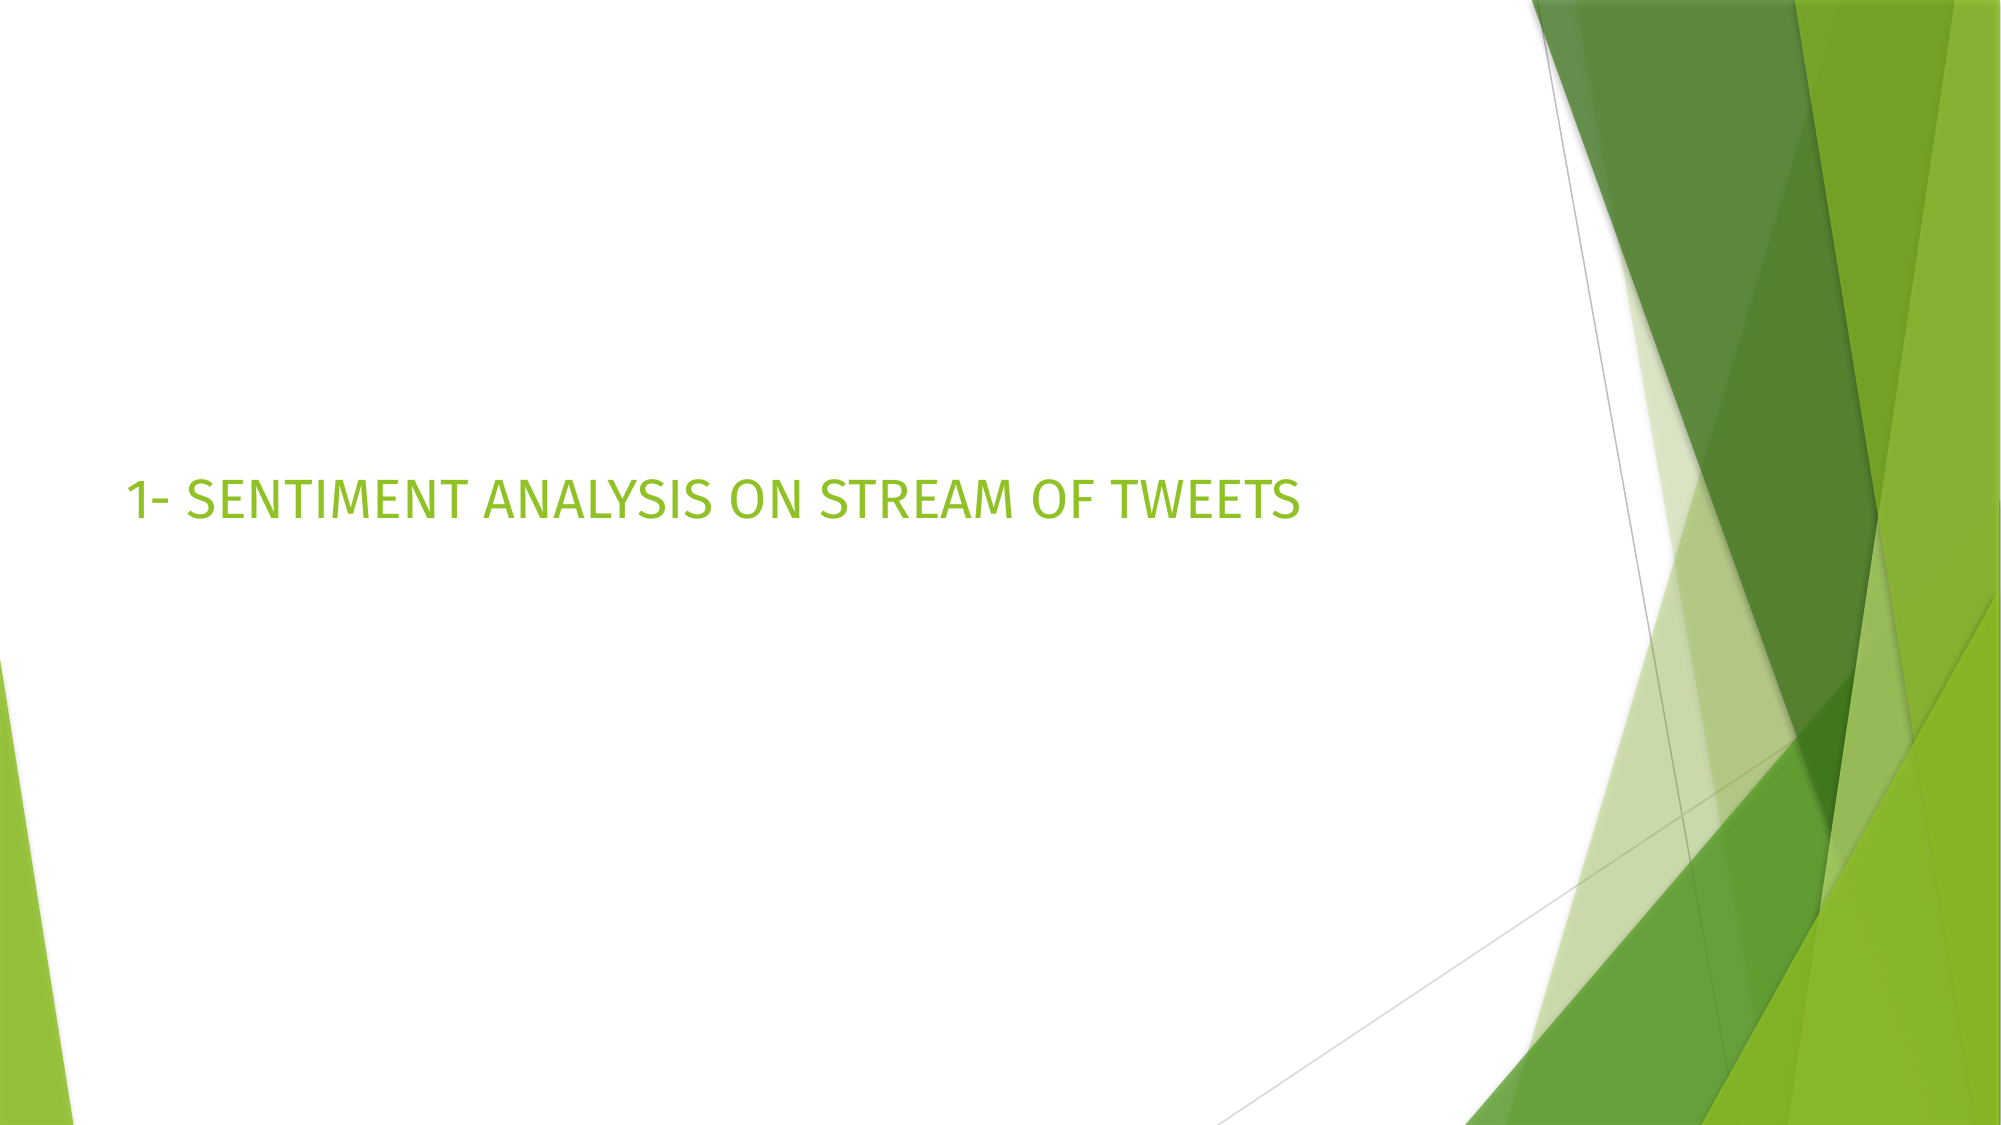

# 1- SENTIMENT ANALYSIS ON STREAM OF TWEETS